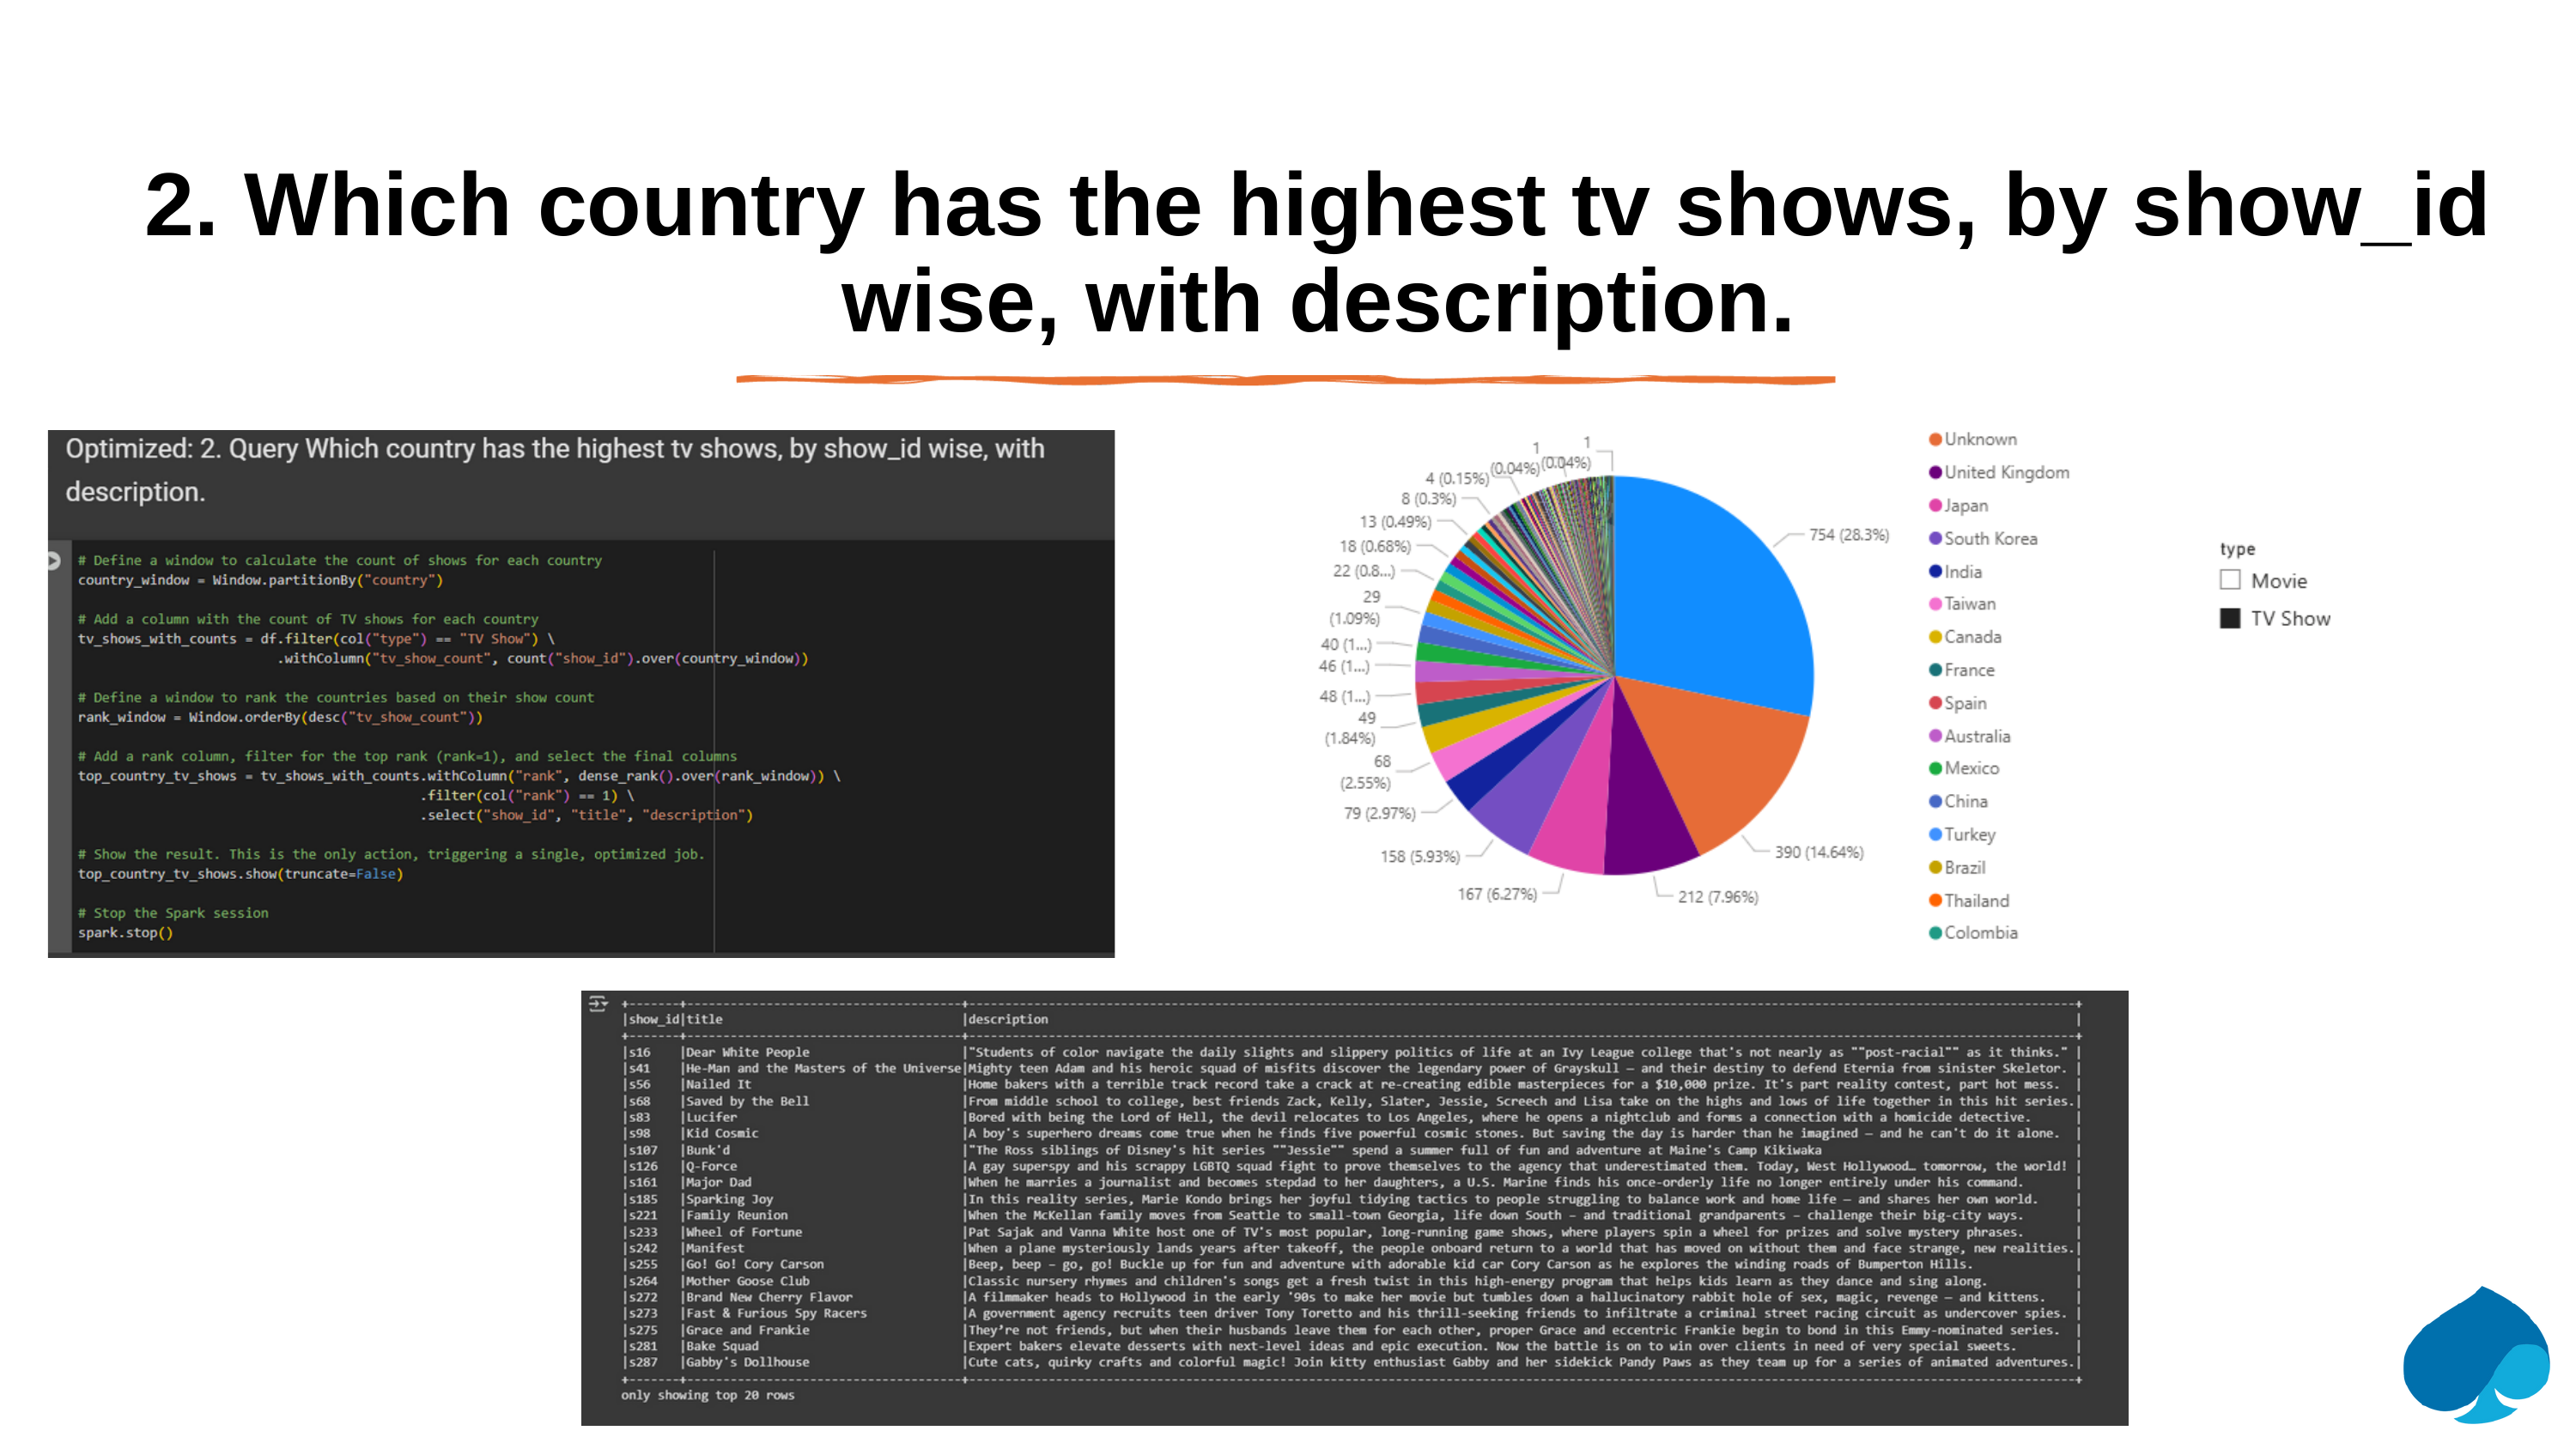

2. Which country has the highest tv shows, by show_id wise, with description.